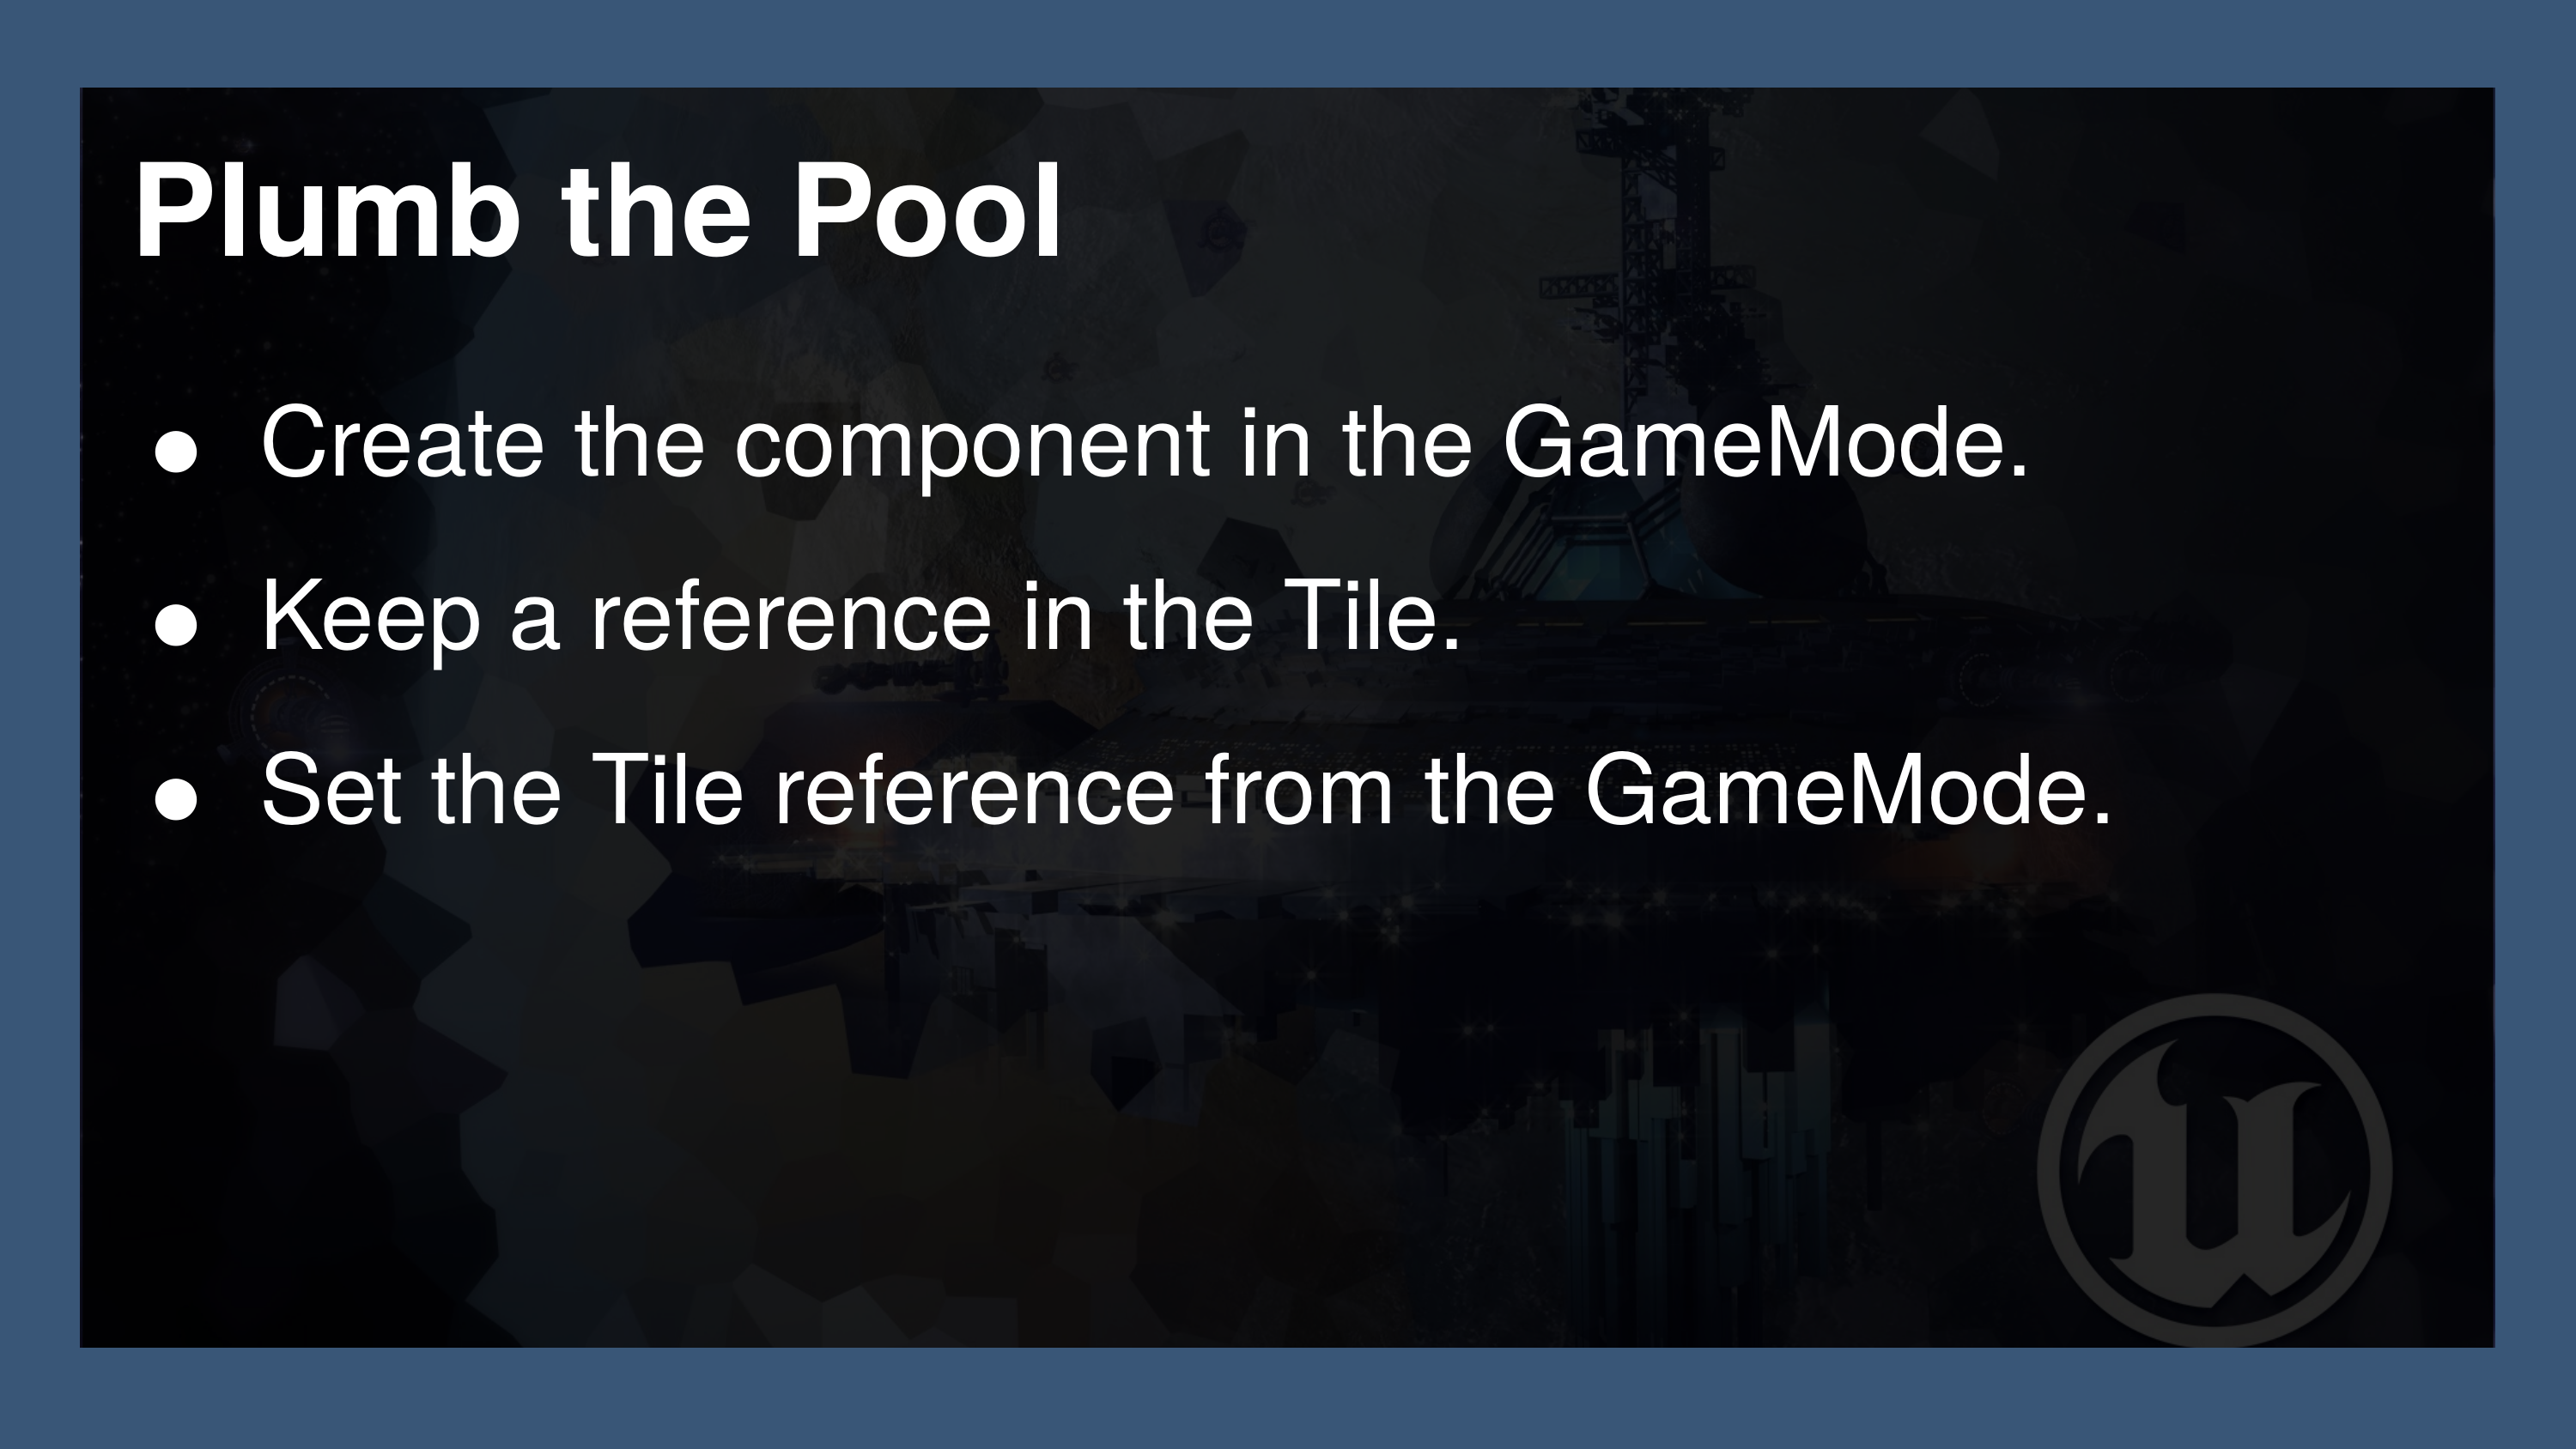

Plumb the Pool
Create the component in the GameMode.
Keep a reference in the Tile.
Set the Tile reference from the GameMode.